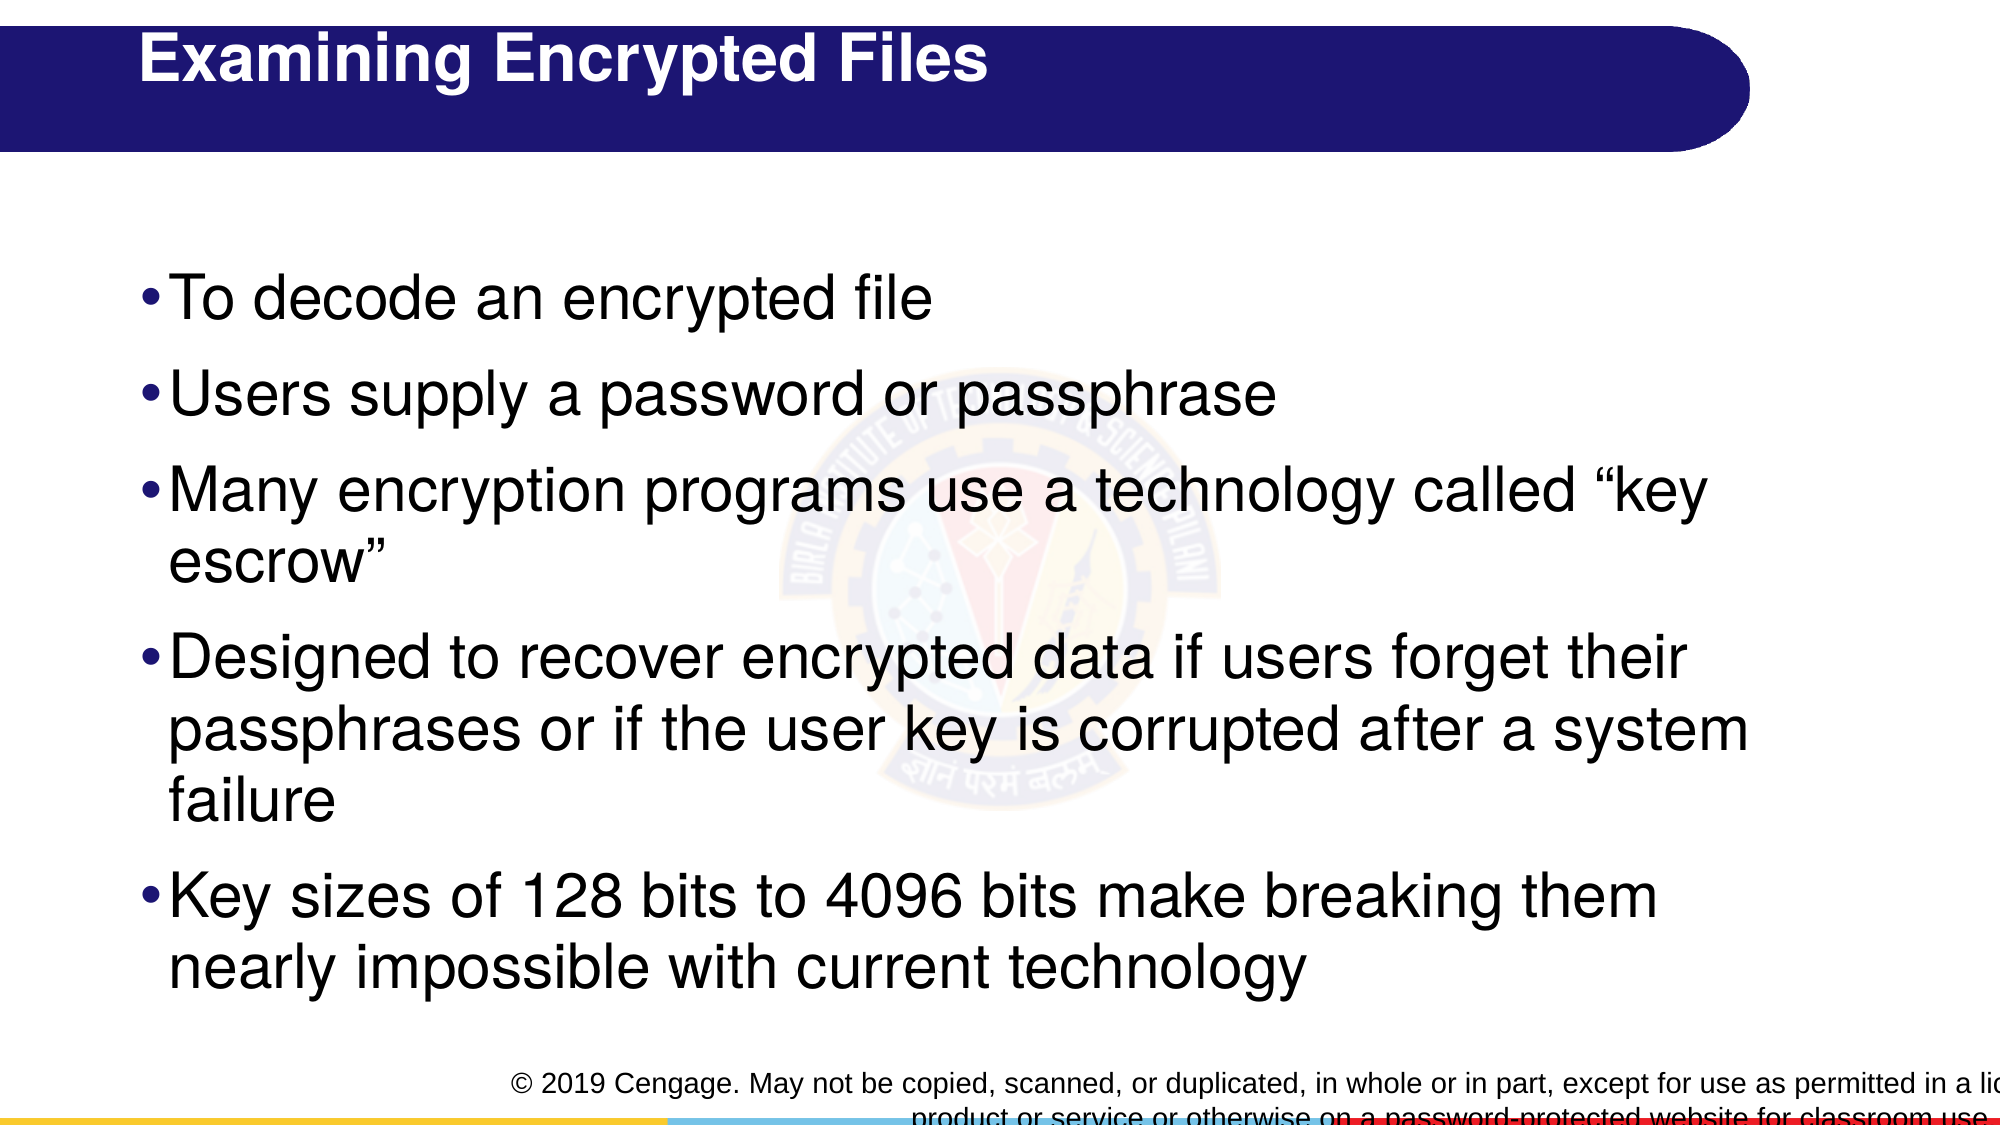

# Examining Encrypted Files

To decode an encrypted file
Users supply a password or passphrase
Many encryption programs use a technology called “key escrow”
Designed to recover encrypted data if users forget their passphrases or if the user key is corrupted after a system failure
Key sizes of 128 bits to 4096 bits make breaking them nearly impossible with current technology
© 2019 Cengage. May not be copied, scanned, or duplicated, in whole or in part, except for use as permitted in a license distributed with a certain product or service or otherwise on a password-protected website for classroom use.